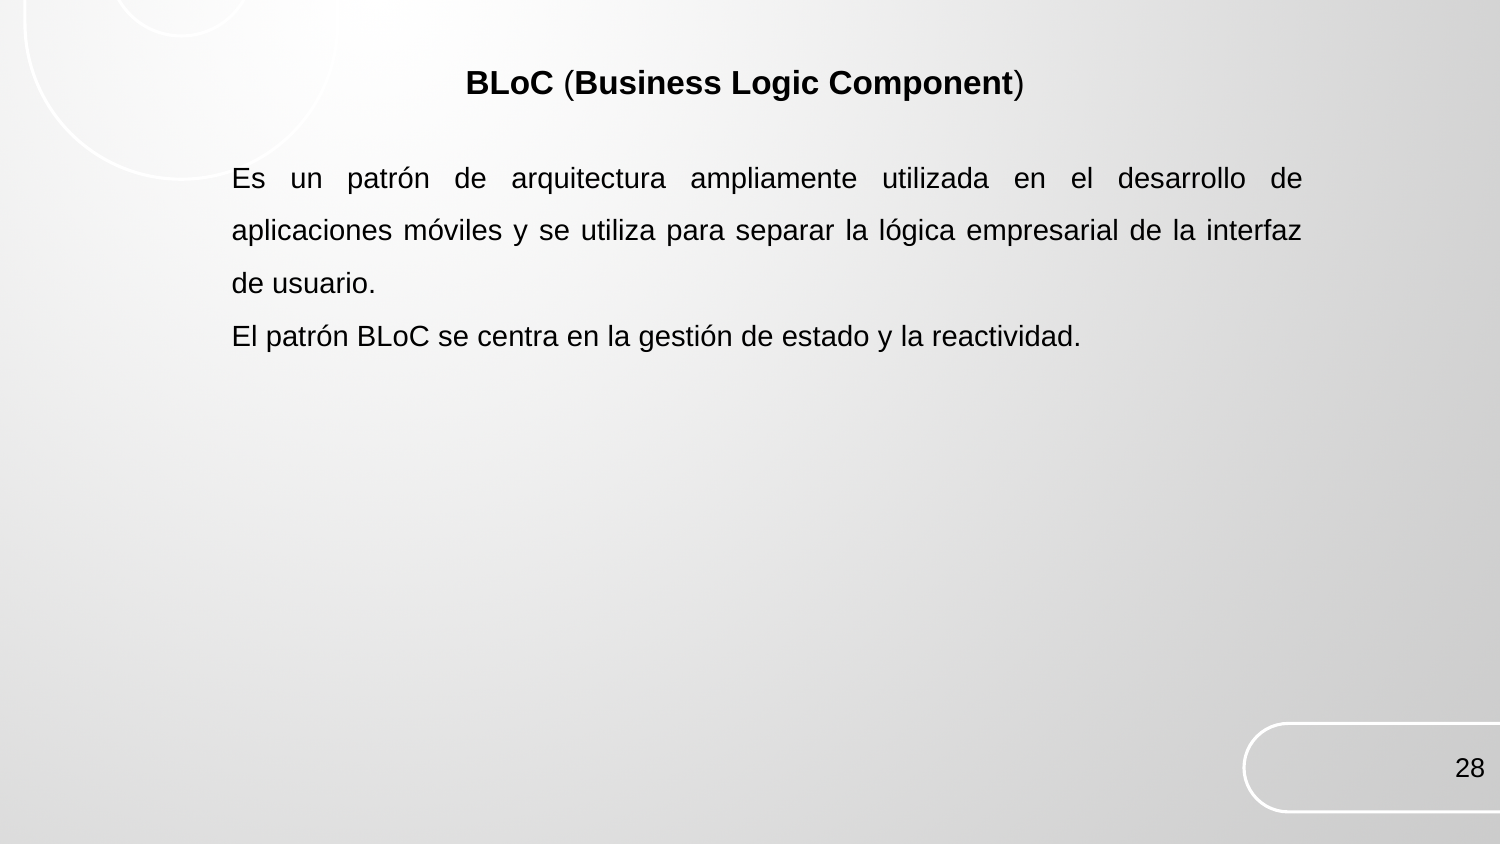

BLoC (Business Logic Component)
Es un patrón de arquitectura ampliamente utilizada en el desarrollo de aplicaciones móviles y se utiliza para separar la lógica empresarial de la interfaz de usuario.
El patrón BLoC se centra en la gestión de estado y la reactividad.
28